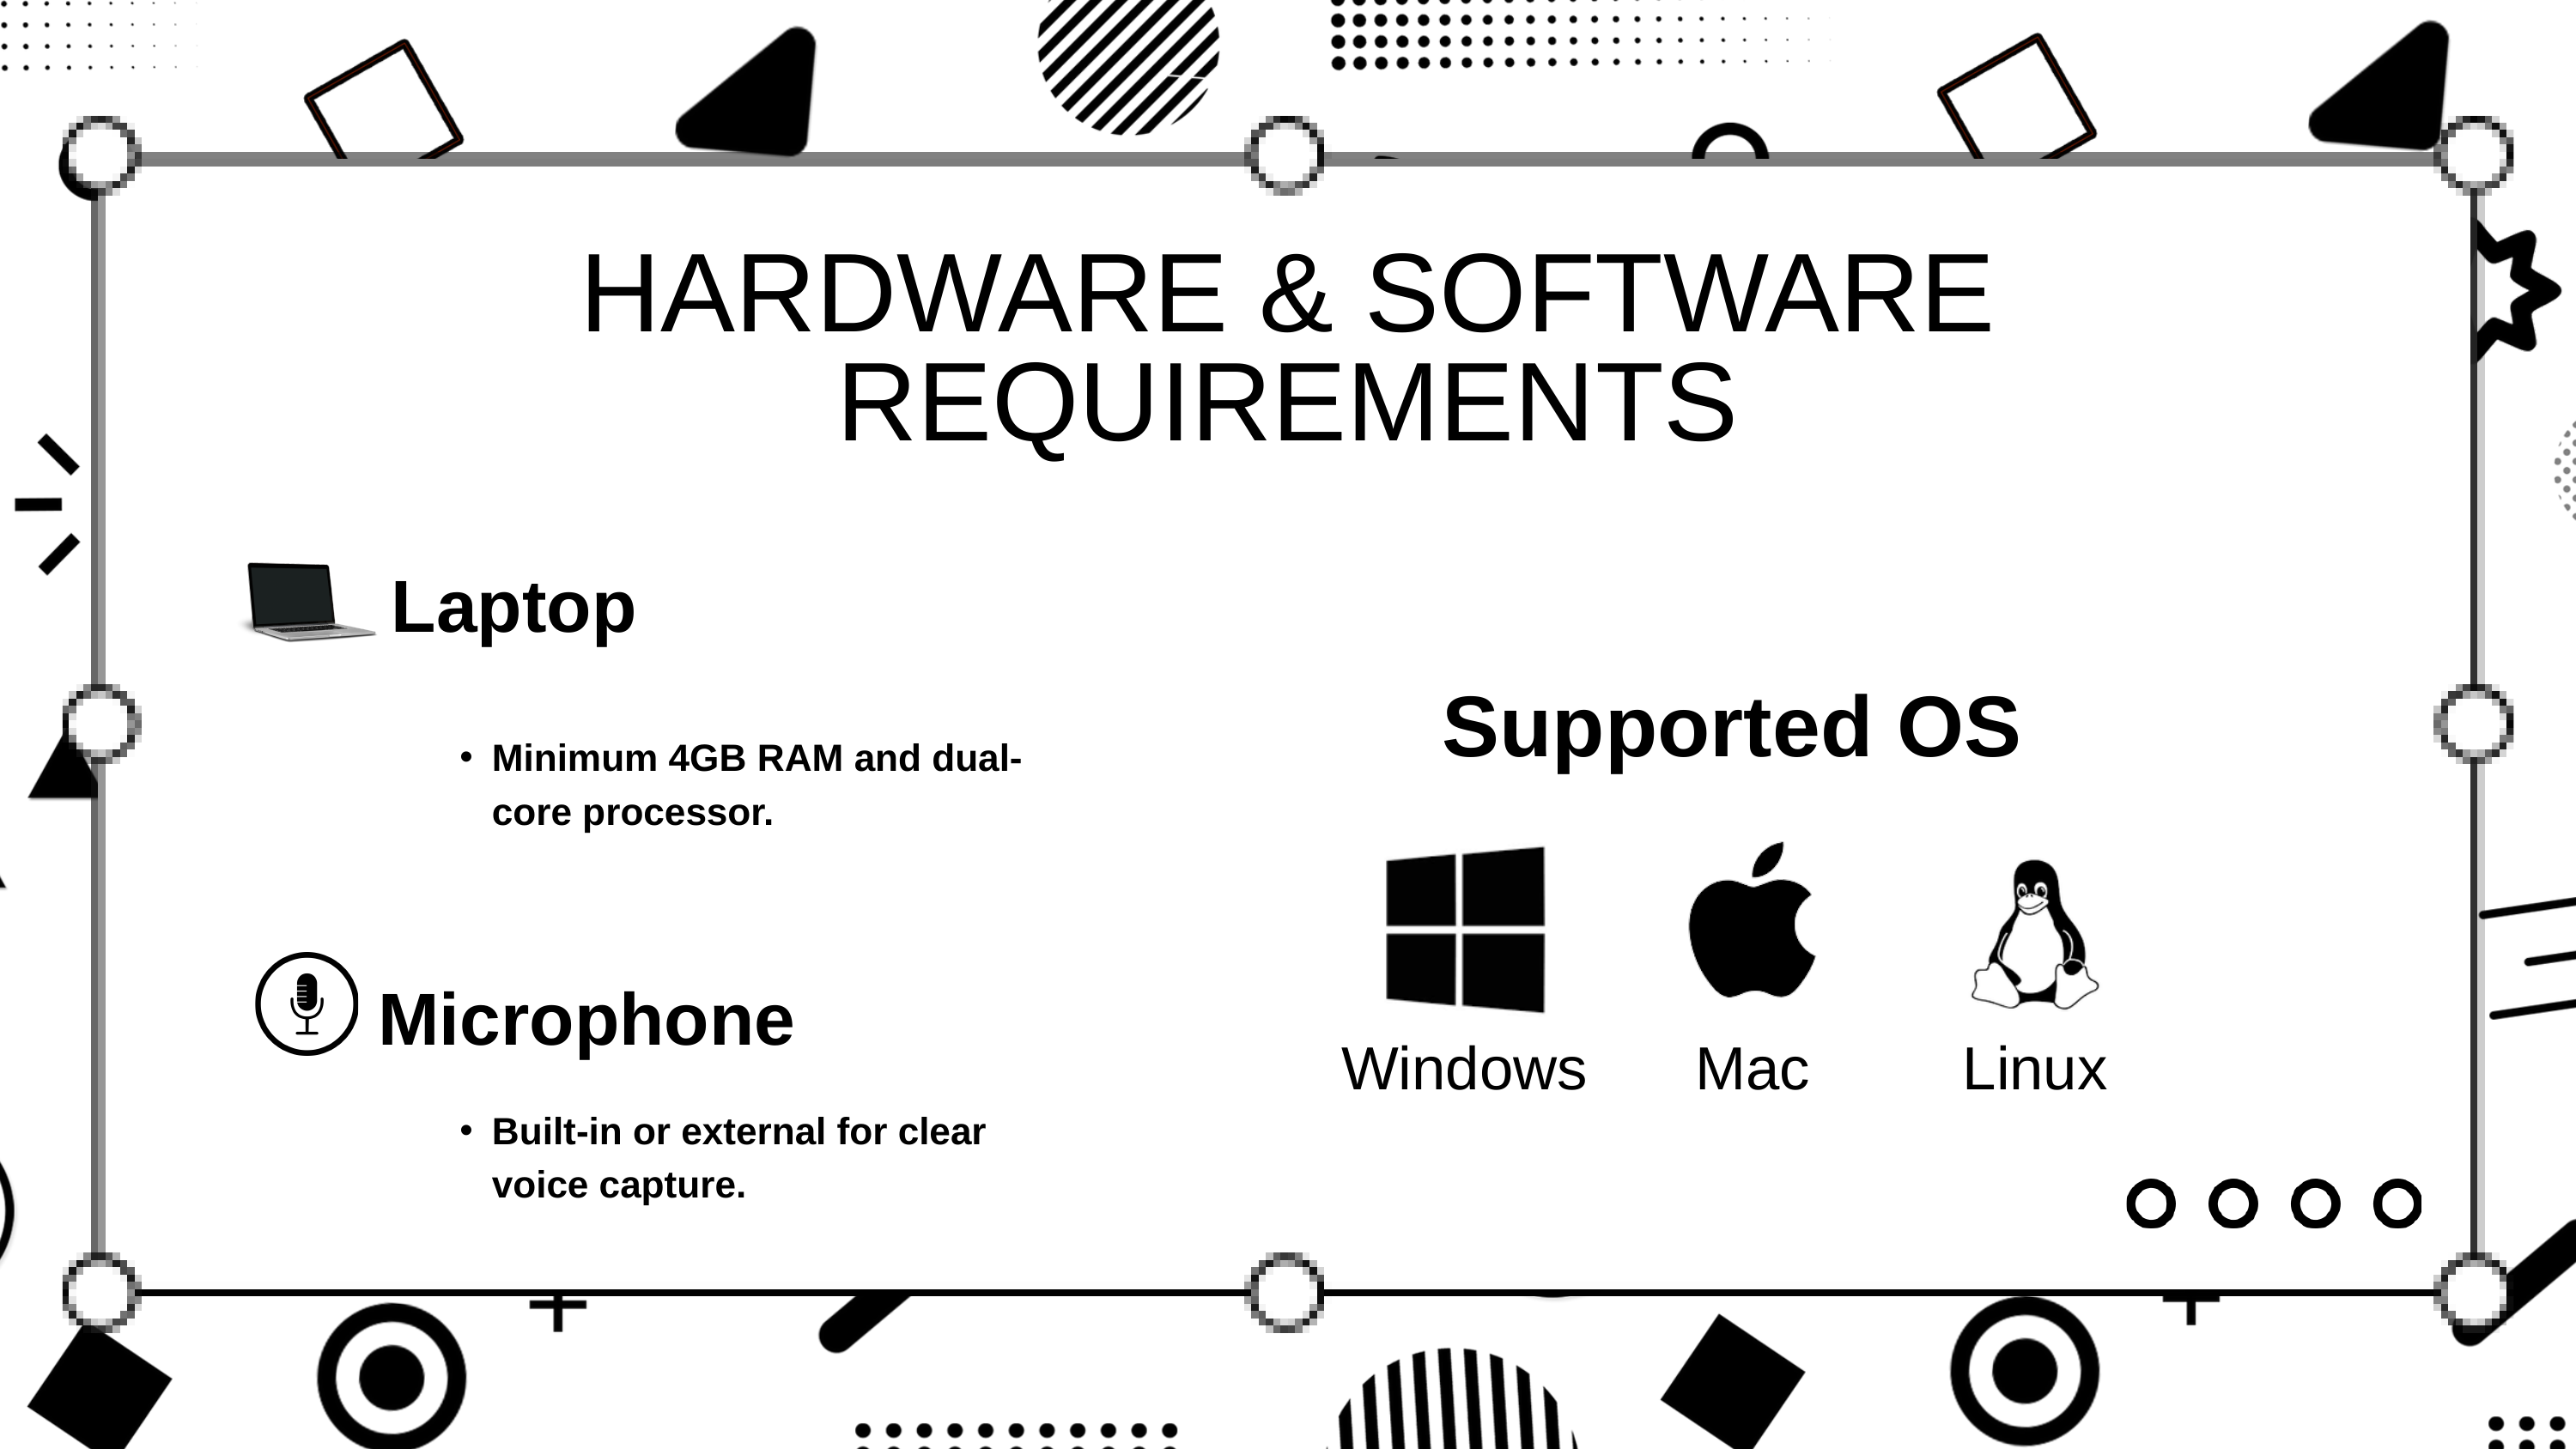

HARDWARE & SOFTWARE REQUIREMENTS
Laptop

Minimum 4GB RAM and dual-core processor.
Supported OS

Microphone
Built-in or external for clear voice capture.
Windows
Mac
Linux